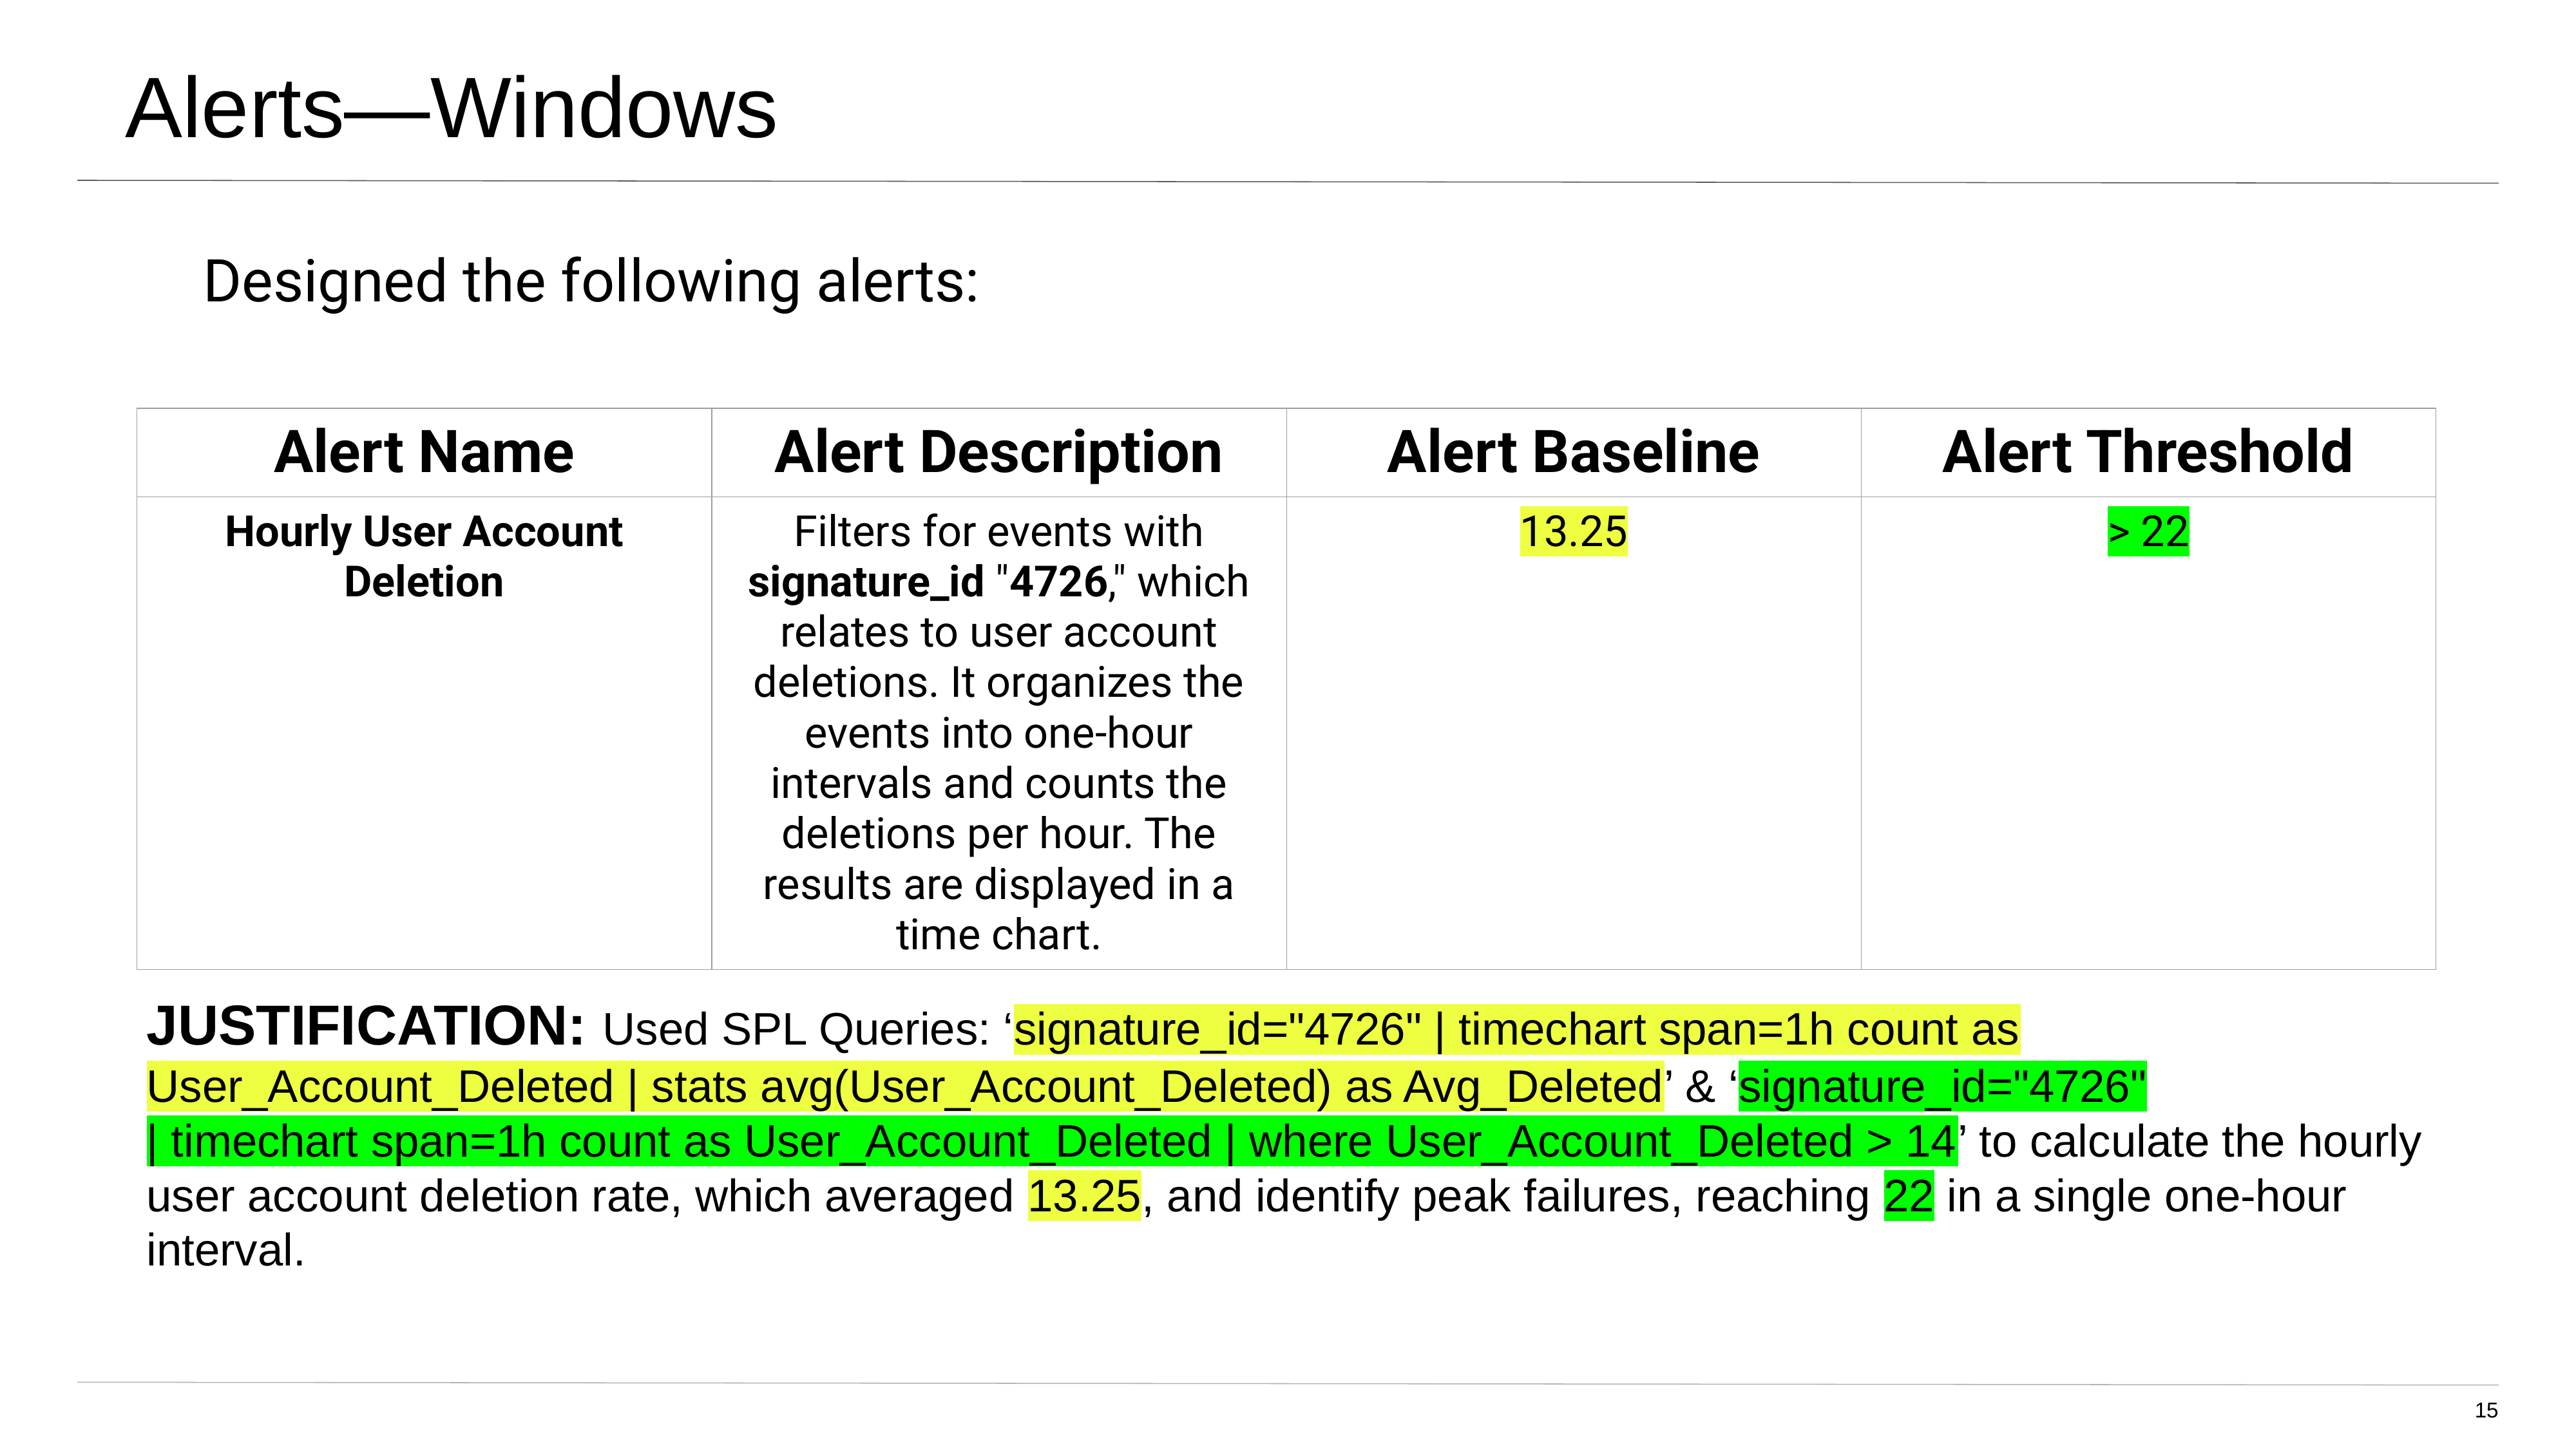

# Alerts—Windows
Designed the following alerts:

| Alert Name | Alert Description | Alert Baseline | Alert Threshold |
| --- | --- | --- | --- |
| Hourly User Account Deletion | Filters for events with signature\_id "4726," which relates to user account deletions. It organizes the events into one-hour intervals and counts the deletions per hour. The results are displayed in a time chart. | 13.25 | > 22 |
JUSTIFICATION: Used SPL Queries: ‘signature_id="4726" | timechart span=1h count as User_Account_Deleted | stats avg(User_Account_Deleted) as Avg_Deleted’ & ‘signature_id="4726"
| timechart span=1h count as User_Account_Deleted | where User_Account_Deleted > 14’ to calculate the hourly user account deletion rate, which averaged 13.25, and identify peak failures, reaching 22 in a single one-hour interval.

15